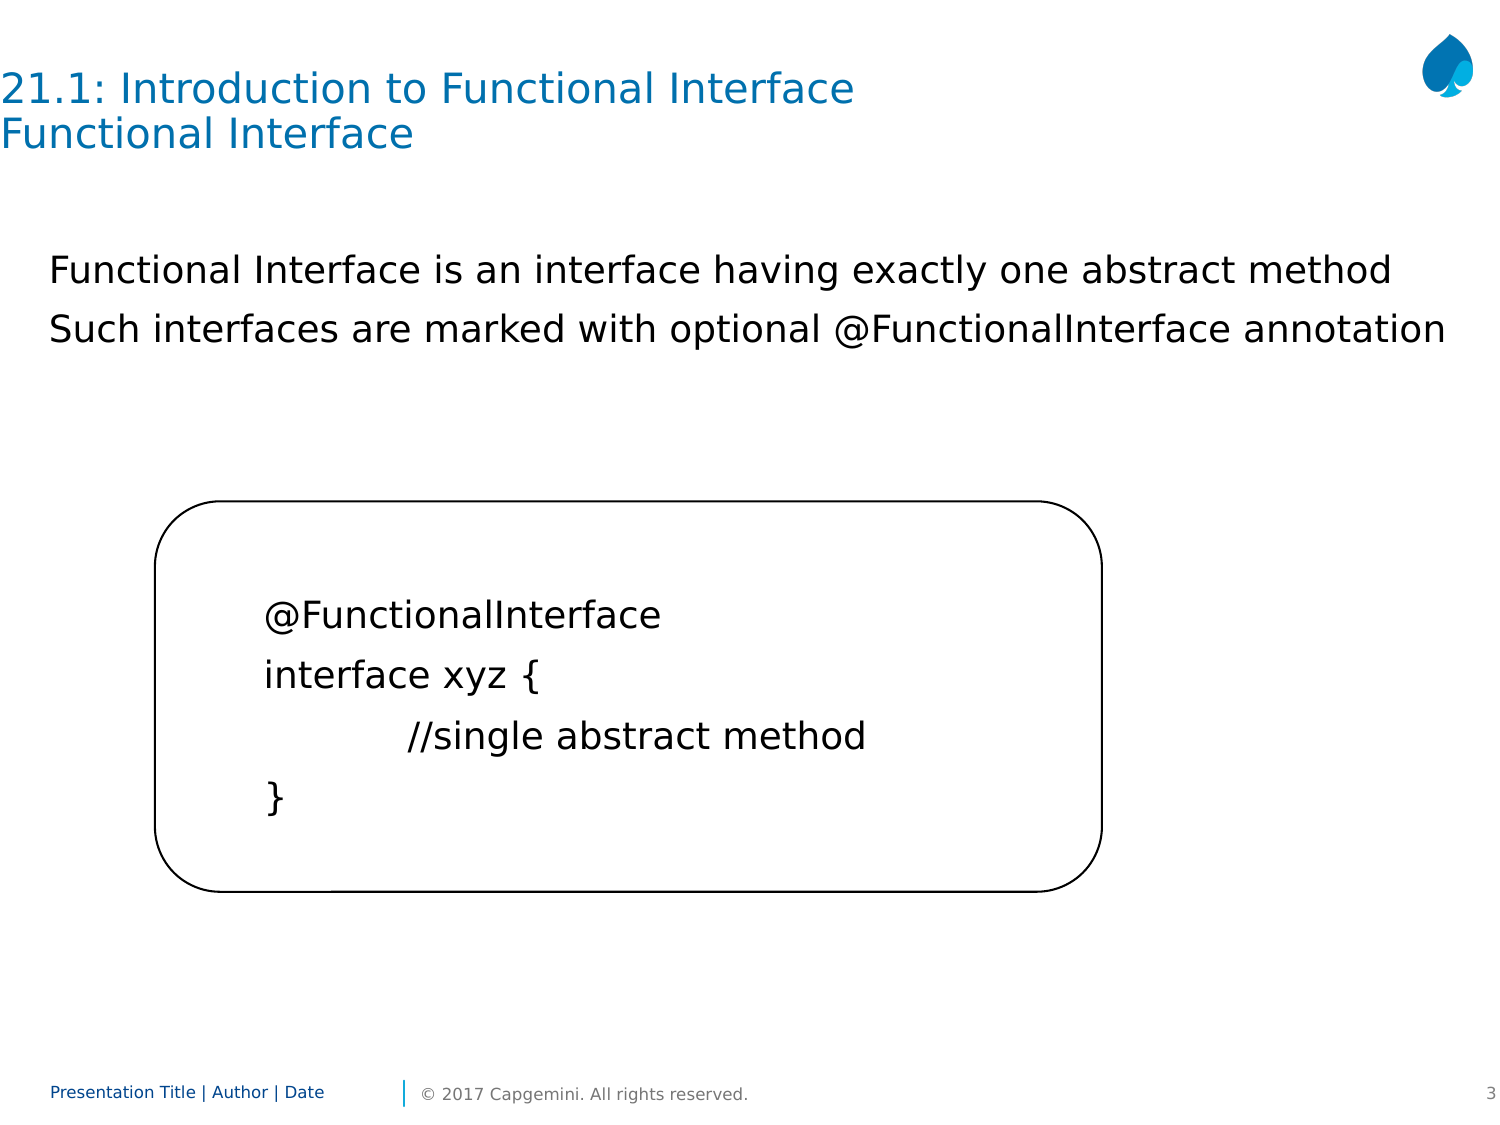

21.1: Introduction to Functional Interface
Functional Interface
Functional Interface is an interface having exactly one abstract method
Such interfaces are marked with optional @FunctionalInterface annotation

@FunctionalInterface
interface xyz {
            //single abstract method
}